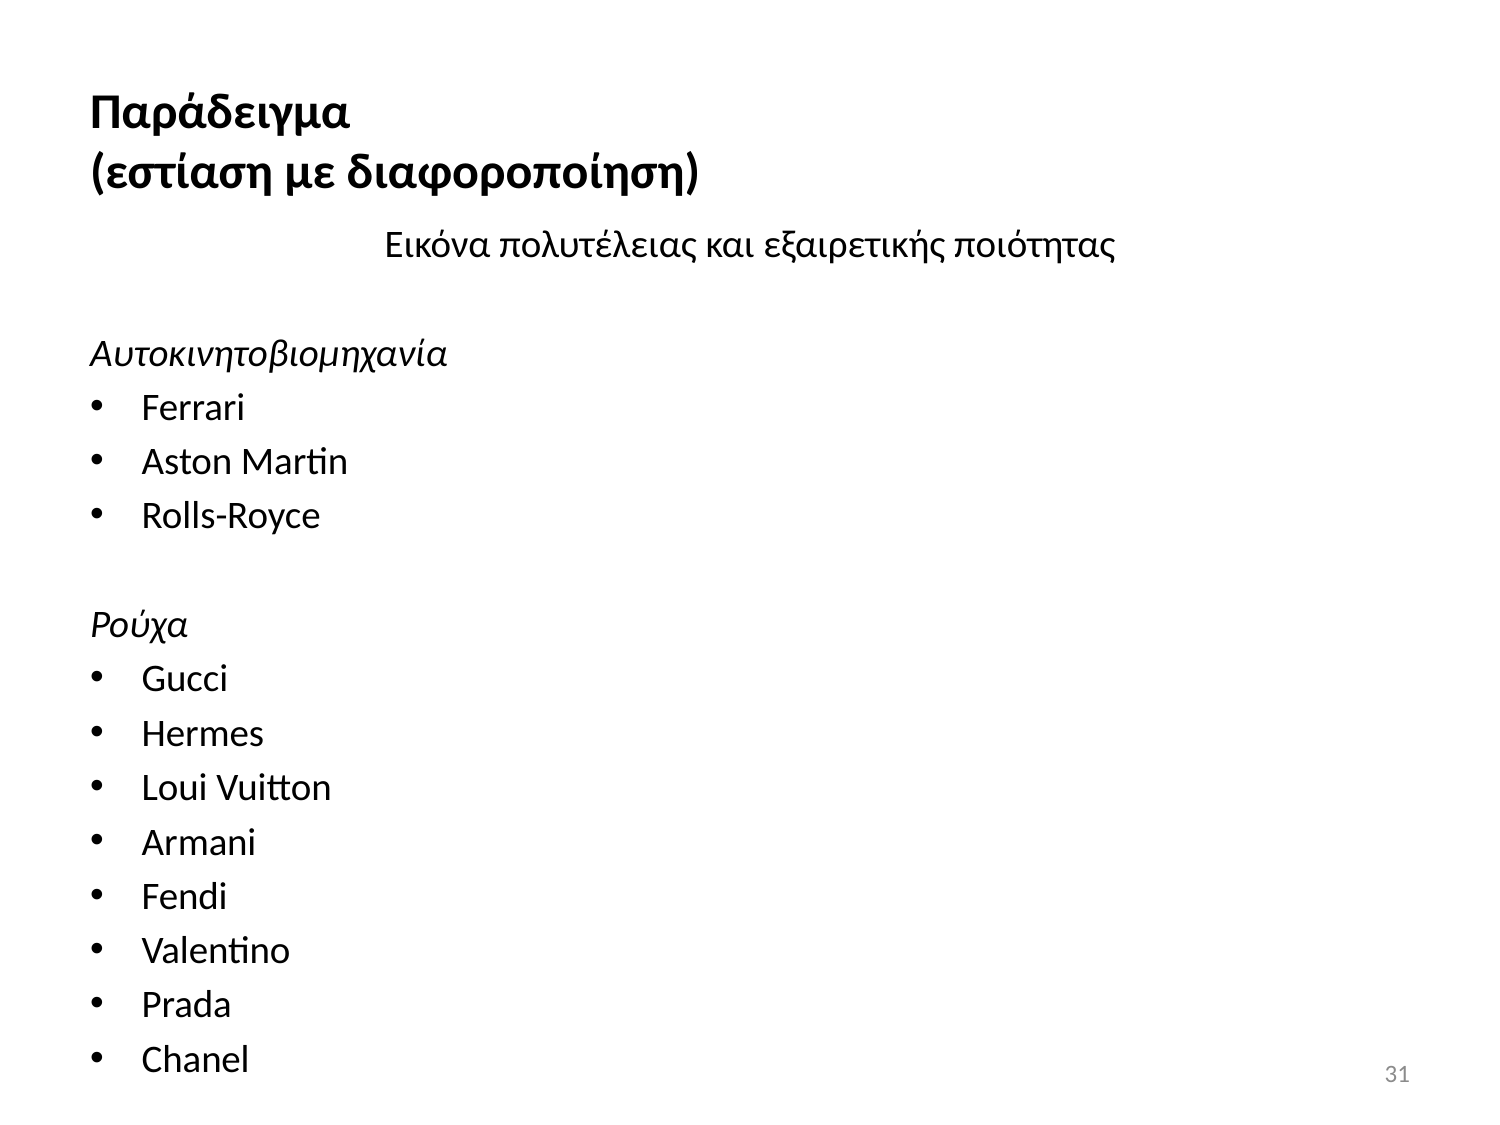

# Παράδειγμα (εστίαση με διαφοροποίηση)
Εικόνα πολυτέλειας και εξαιρετικής ποιότητας

Αυτοκινητοβιομηχανία
Ferrari
Aston Martin
Rolls-Royce

Ρούχα
Gucci
Hermes
Loui Vuitton
Armani
Fendi
Valentino
Prada
Chanel

31